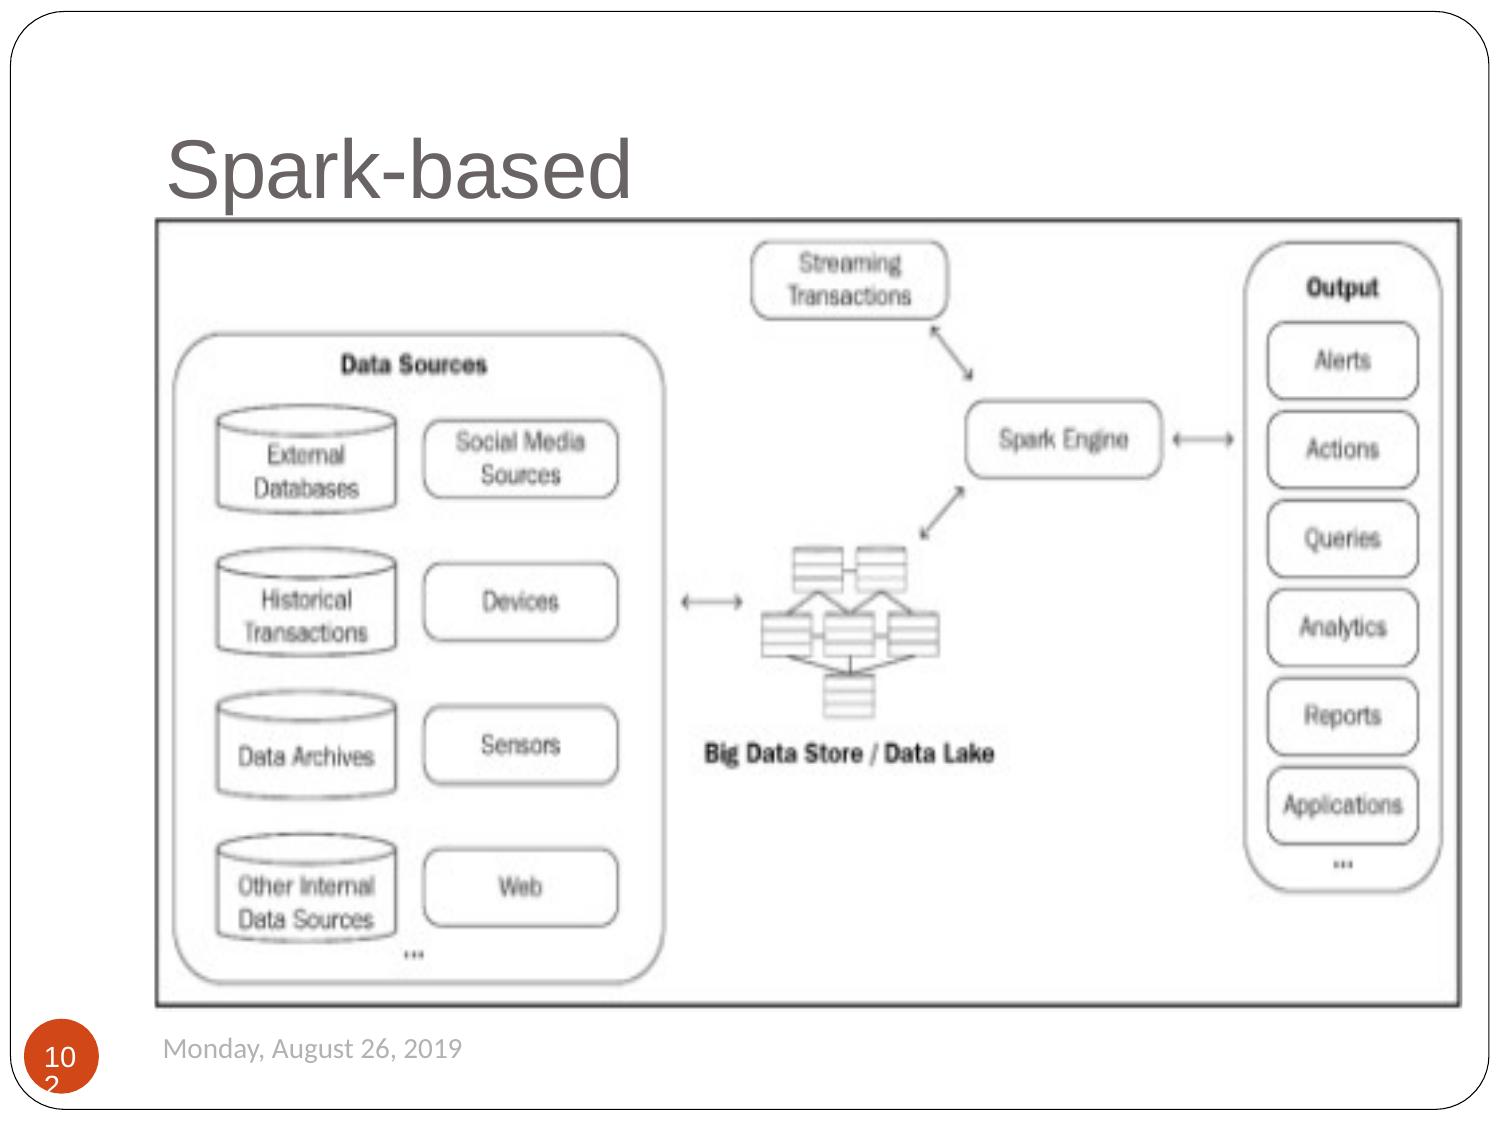

# Spark-based Architecture

Monday, August 26, 2019
102